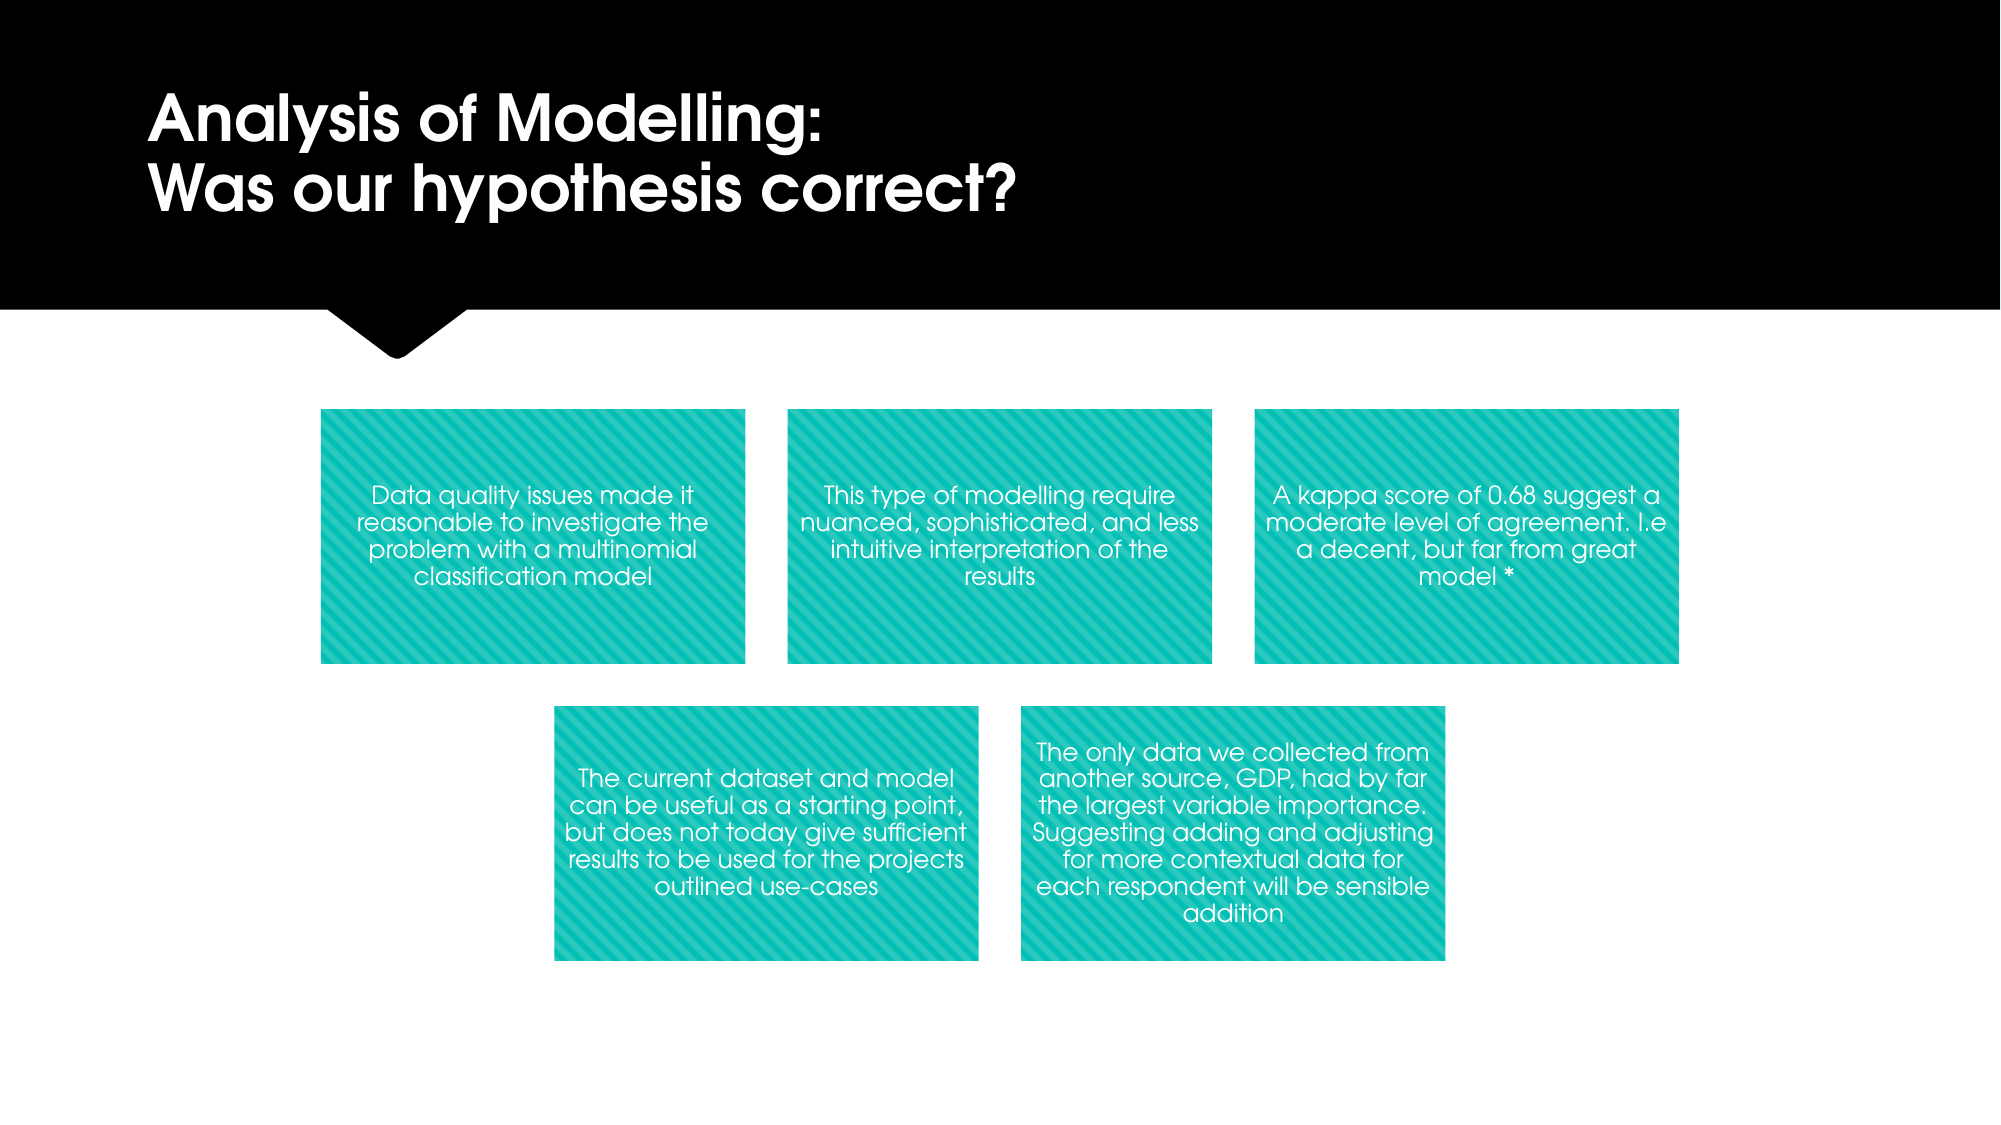

# Analysis of Modelling: Was our hypothesis correct?
Data quality issues made it reasonable to investigate the problem with a multinomial classification model
This type of modelling require nuanced, sophisticated, and less intuitive interpretation of the results
A kappa score of 0.68 suggest a moderate level of agreement. I.e a decent, but far from great model *
The current dataset and model can be useful as a starting point, but does not today give sufficient results to be used for the projects outlined use-cases
The only data we collected from another source, GDP, had by far the largest variable importance. Suggesting adding and adjusting for more contextual data for each respondent will be sensible addition